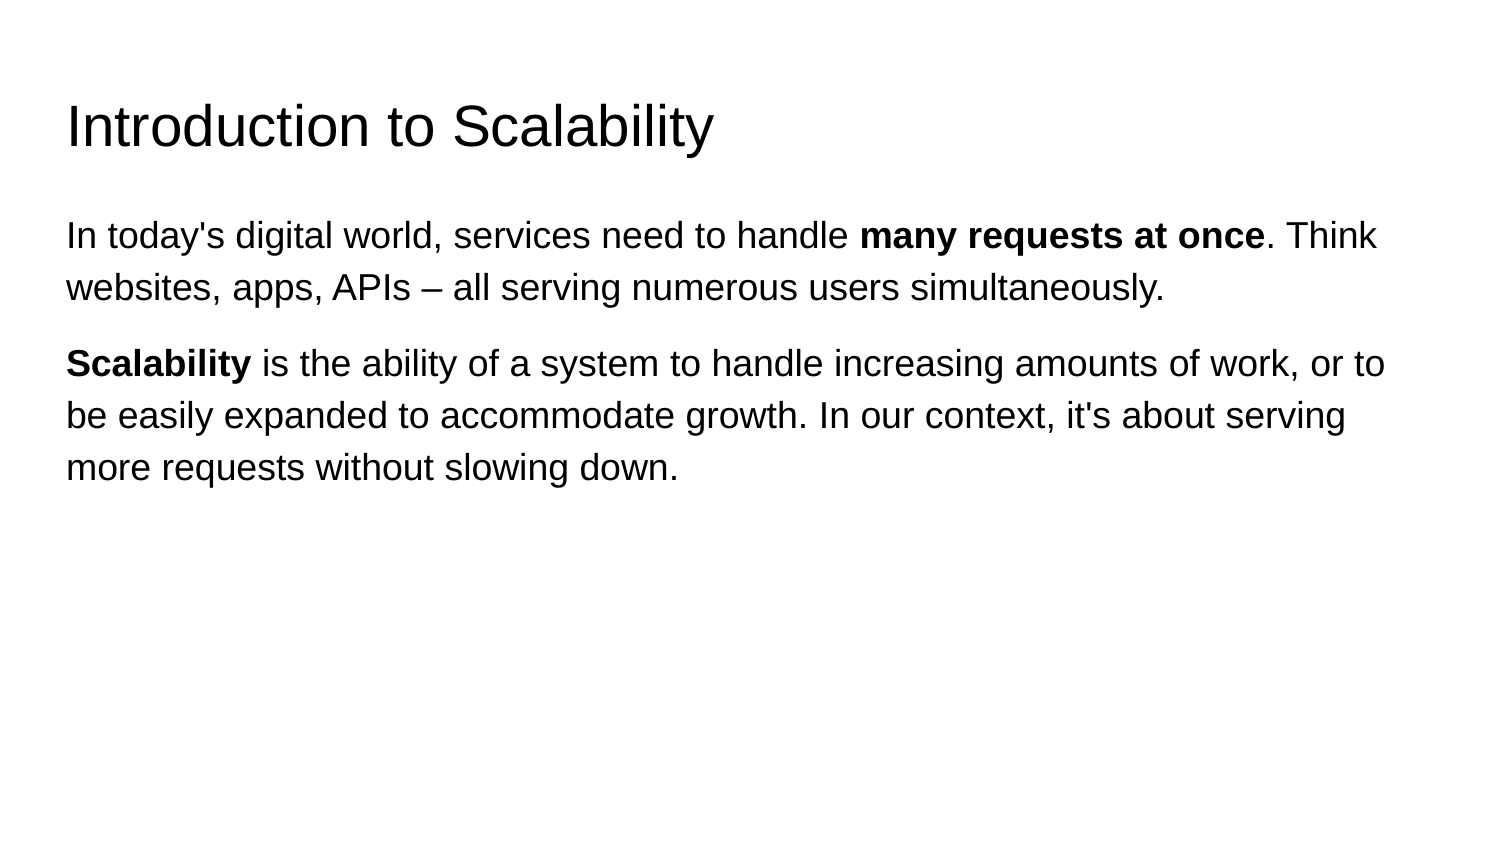

# Introduction to Scalability
In today's digital world, services need to handle many requests at once. Think websites, apps, APIs – all serving numerous users simultaneously.
Scalability is the ability of a system to handle increasing amounts of work, or to be easily expanded to accommodate growth. In our context, it's about serving more requests without slowing down.